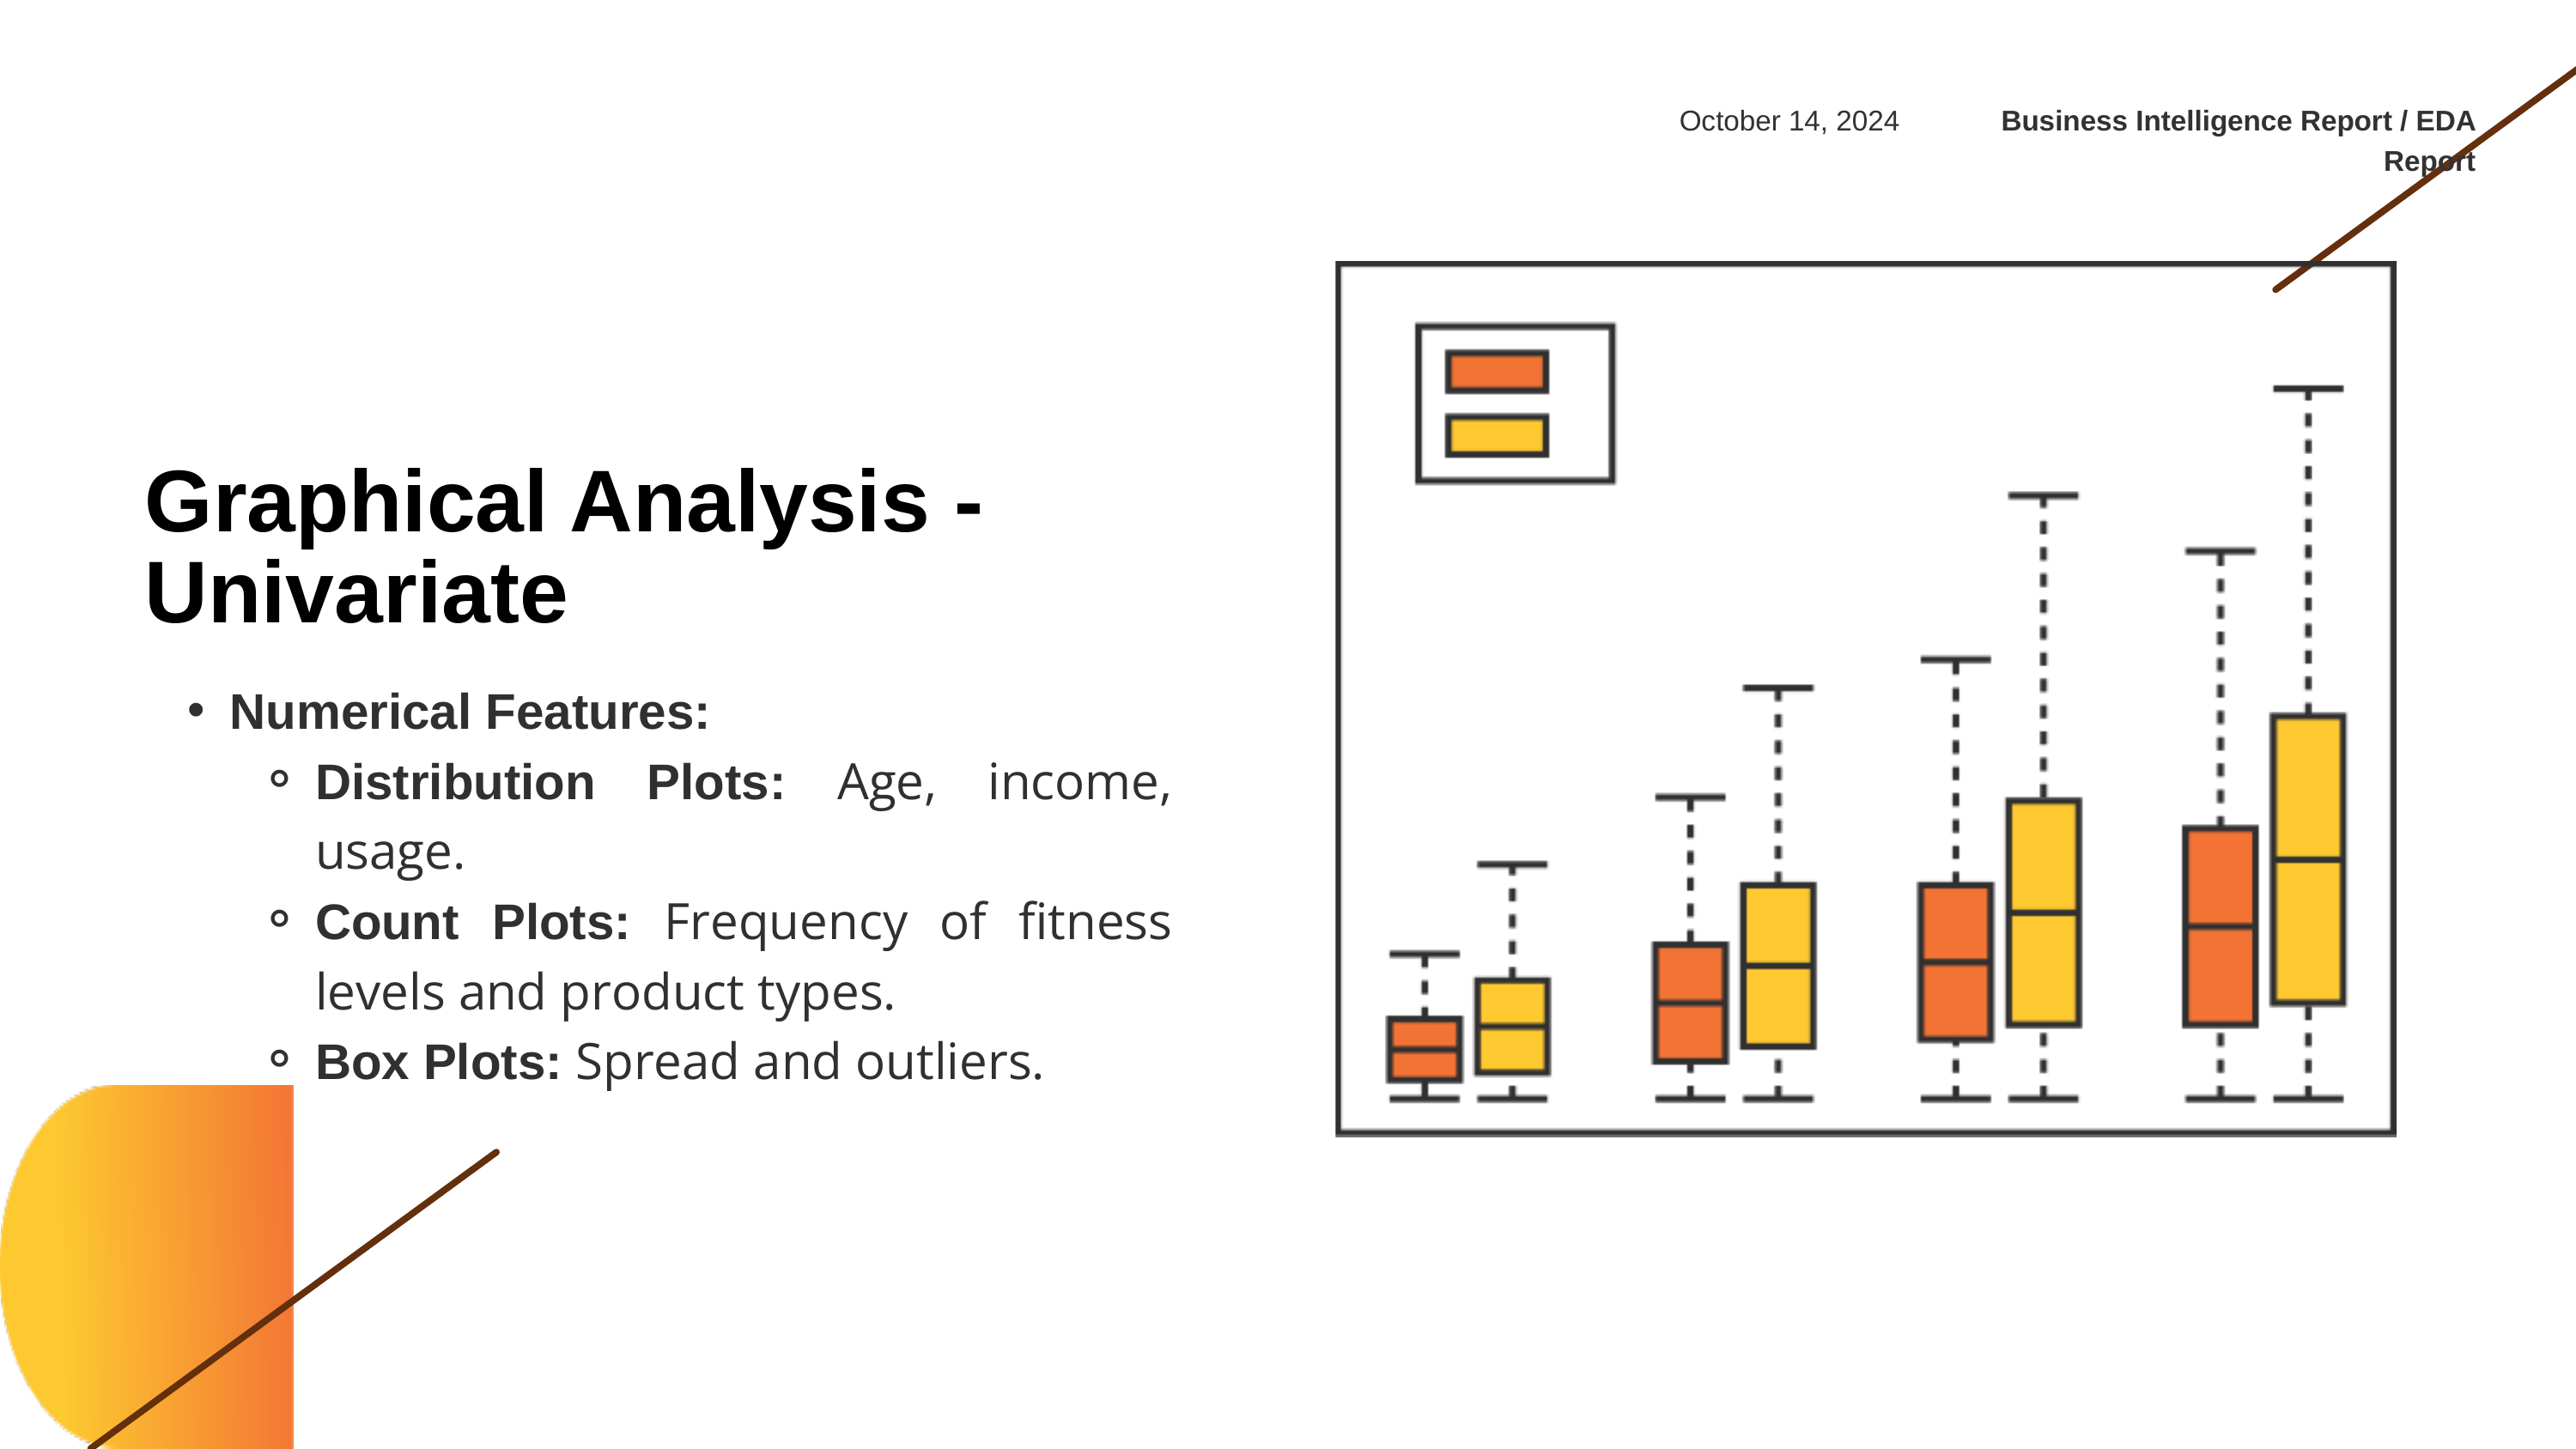

October 14, 2024
Business Intelligence Report / EDA Report

Graphical Analysis - Univariate
Numerical Features:
Distribution Plots: Age, income, usage.
Count Plots: Frequency of fitness levels and product types.
Box Plots: Spread and outliers.